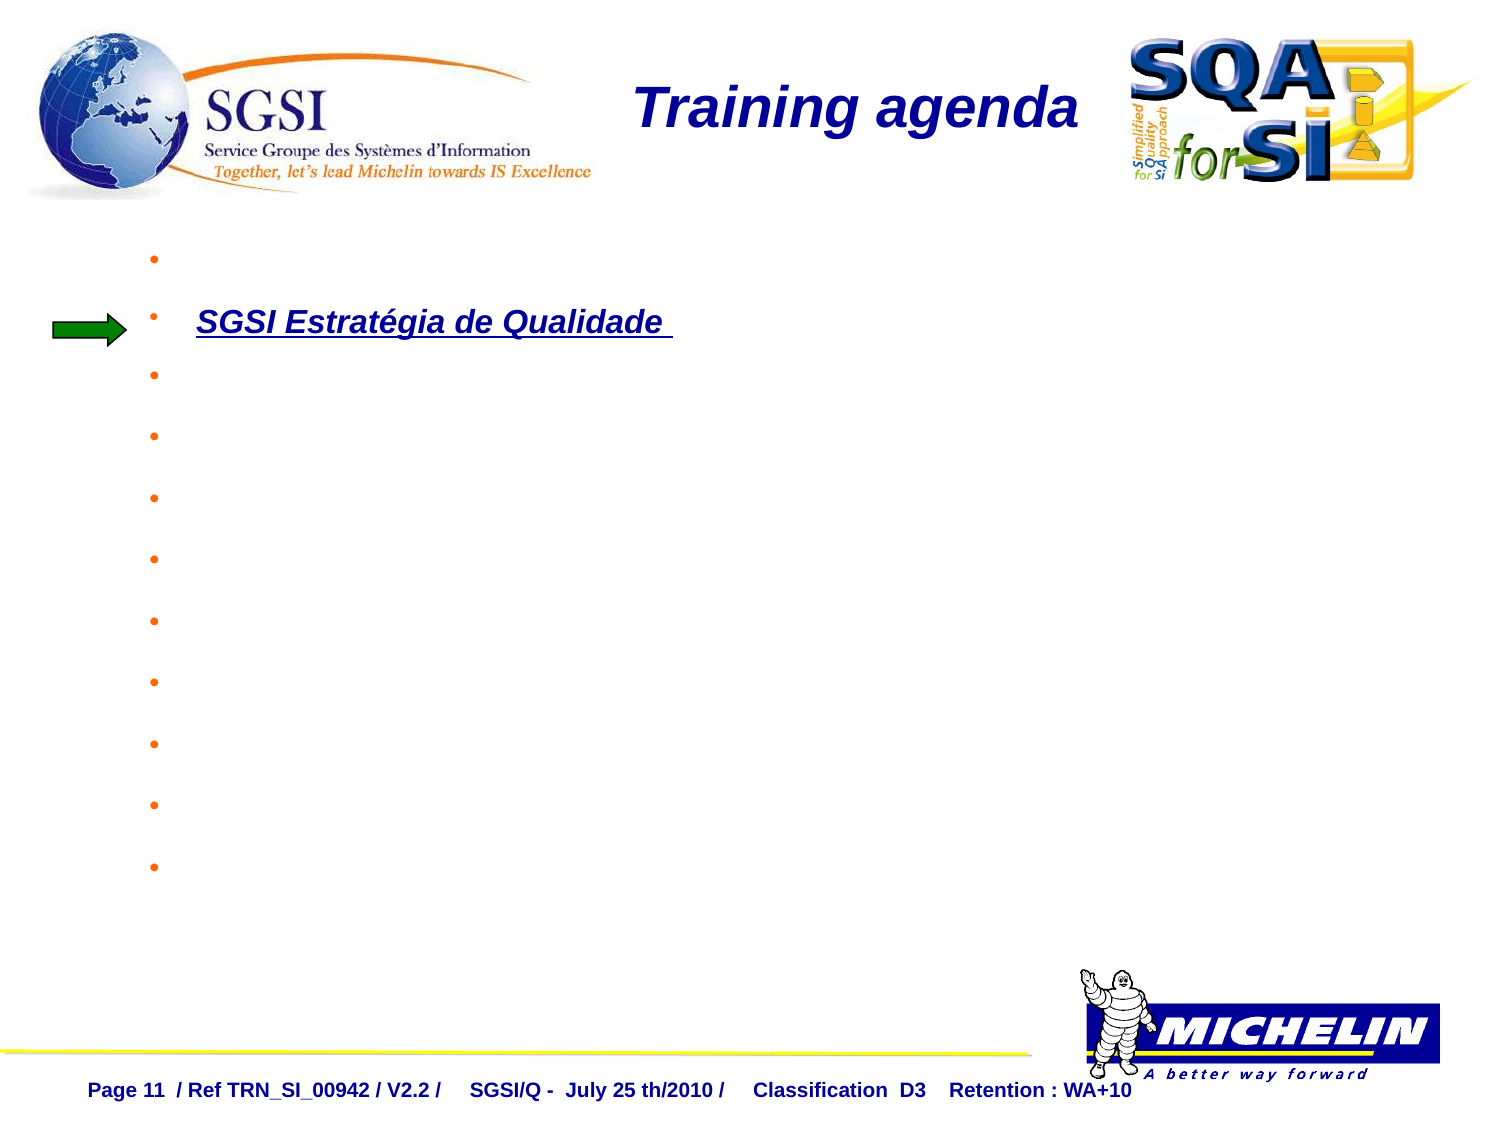

Training agenda

Qualidade de abordagem “simplificado”: O que? Porque? Como?
SGSI Estratégia de Qualidade
SGSI Processo mapa
SQA for SI portal
Processo de Melhoria de Governança
A Organização RGQE e Qualidade
Plano de Controle Interno
Gestão de PESSOAS e Desenvolvimento
Medição de desempenho
Gestão de Riscos e Gestão De Crises
Sua Contribuição par uma "Abordagem de Qualidade Simplificado for SI"

Page 11  / Ref TRN_SI_00942 / V2.2 /     SGSI/Q -  July 25 th/2010 /     Classification  D3    Retention : WA+10